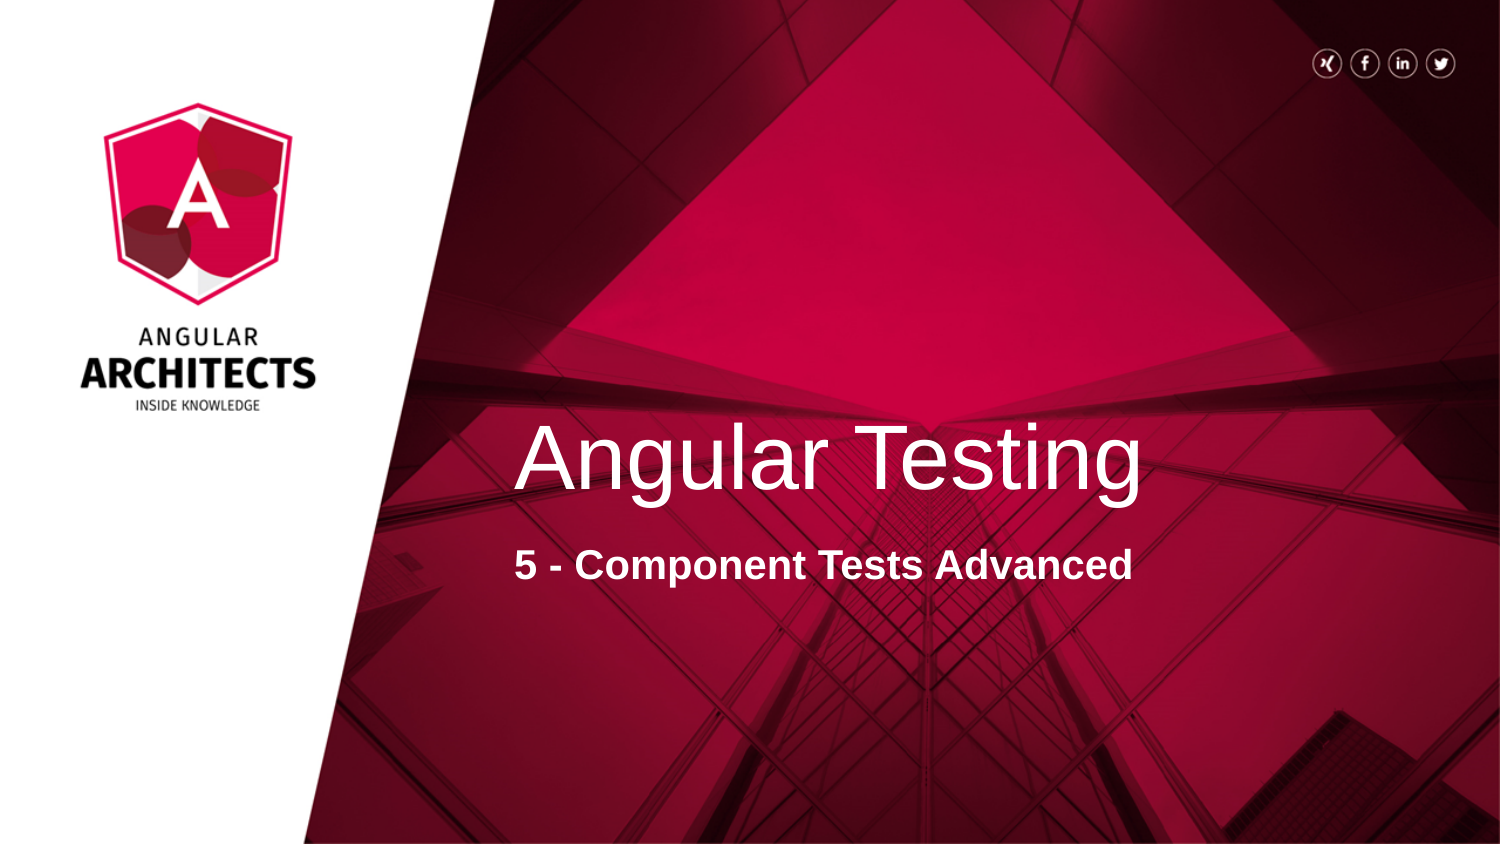

# Angular Testing
5 - Component Tests Advanced